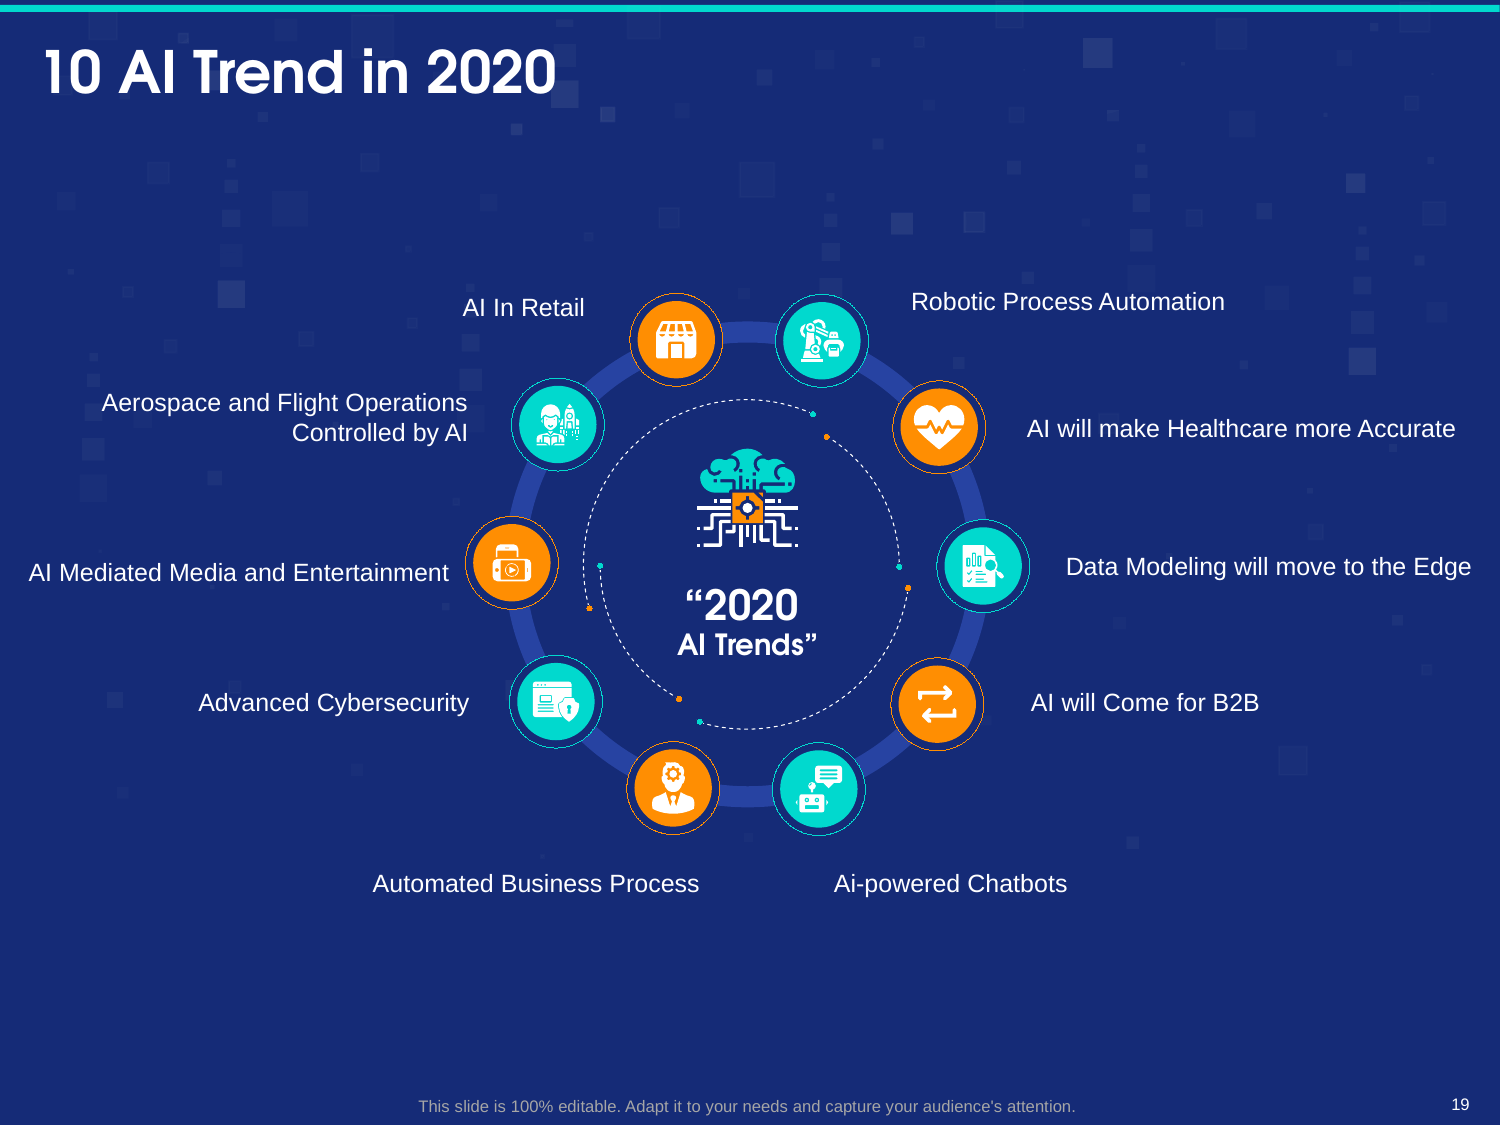

# 10 AI Trend in 2020
Robotic Process Automation
AI In Retail

Aerospace and Flight Operations Controlled by AI

“2020
AI Trends”
AI will make Healthcare more Accurate

Data Modeling will move to the Edge
AI Mediated Media and Entertainment

Advanced Cybersecurity
AI will Come for B2B

Automated Business Process
Ai-powered Chatbots
19
This slide is 100% editable. Adapt it to your needs and capture your audience's attention.